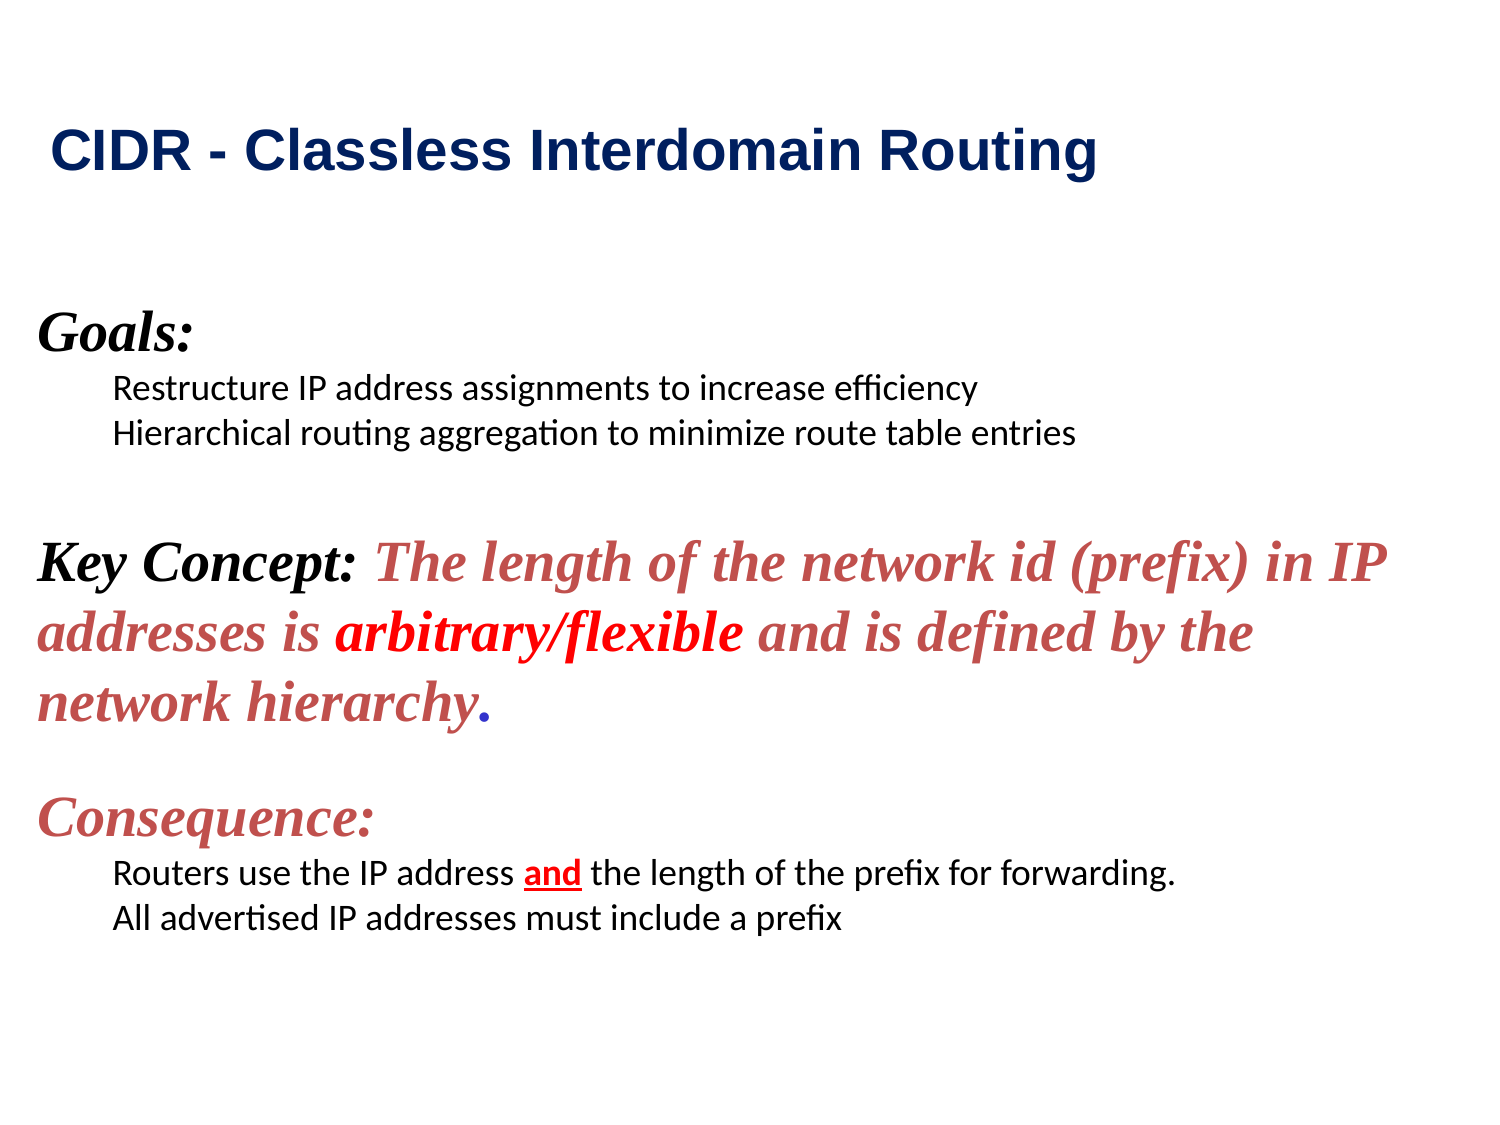

# CIDR - Classless Interdomain Routing
Goals:
Restructure IP address assignments to increase efficiency
Hierarchical routing aggregation to minimize route table entries

Key Concept: The length of the network id (prefix) in IP addresses is arbitrary/flexible and is defined by the network hierarchy.

Consequence:
Routers use the IP address and the length of the prefix for forwarding.
All advertised IP addresses must include a prefix